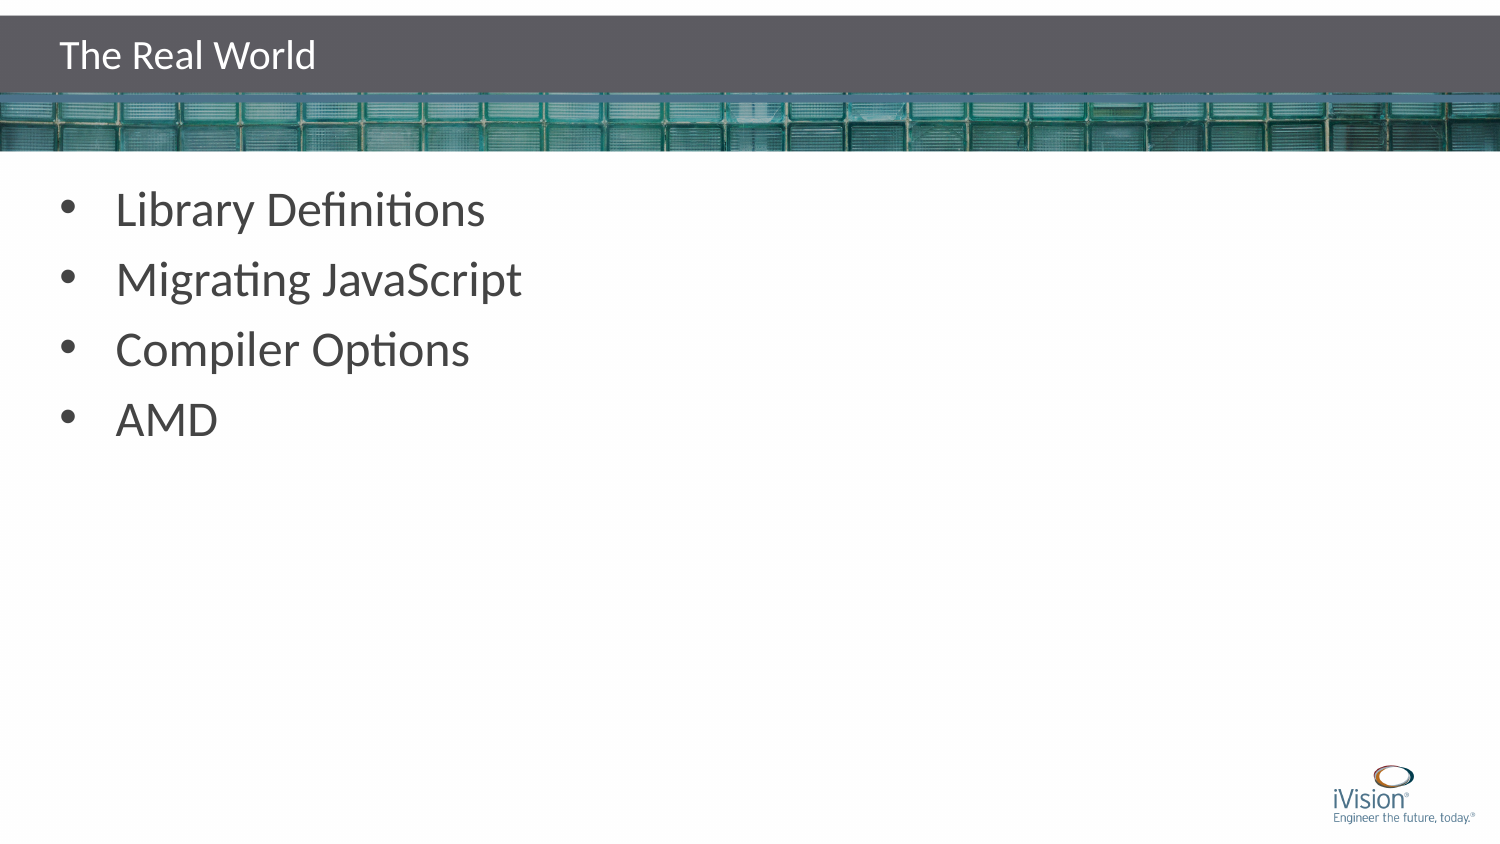

The Real World
Library Definitions
Migrating JavaScript
Compiler Options
AMD